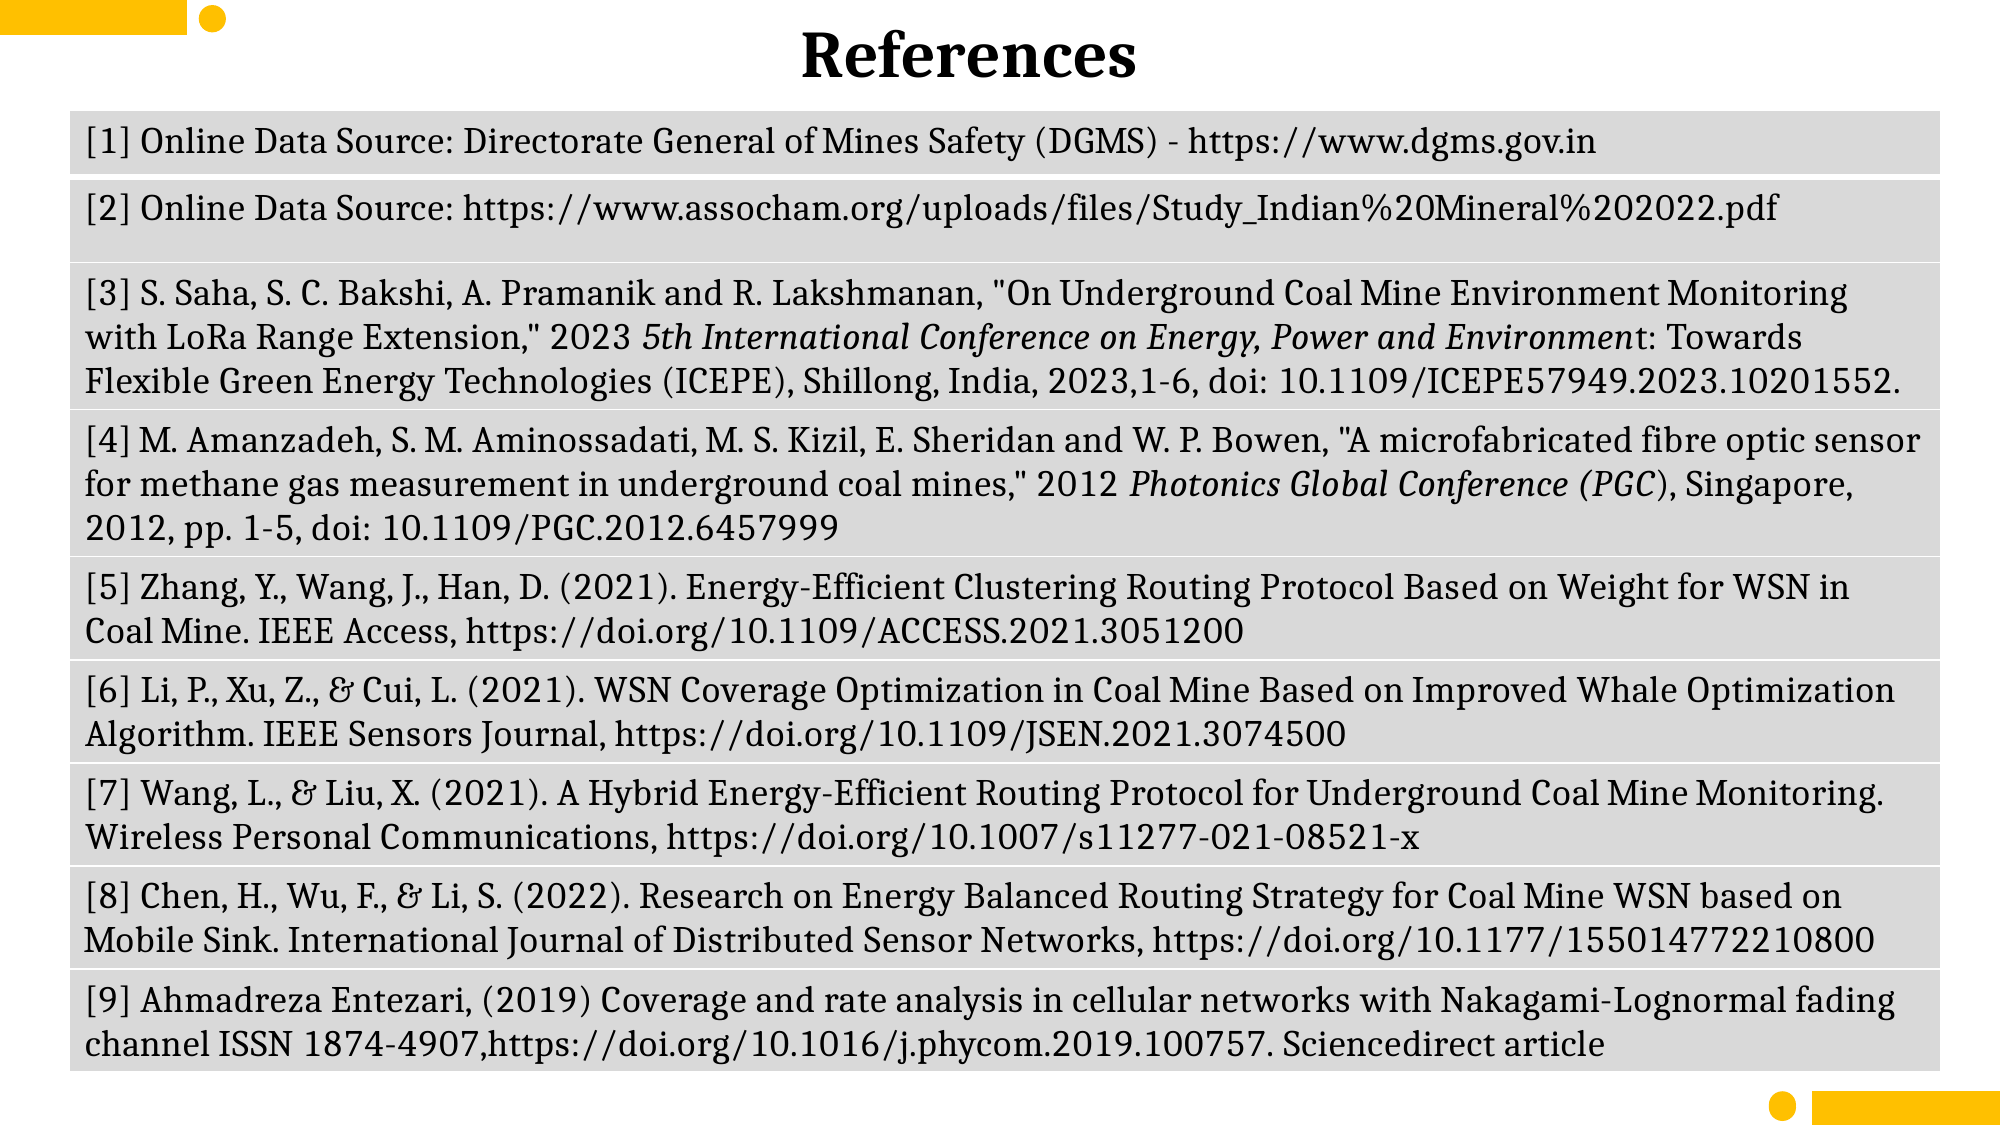

References

| [1] Online Data Source: Directorate General of Mines Safety (DGMS) - https://www.dgms.gov.in |
| --- |
| [2] Online Data Source: https://www.assocham.org/uploads/files/Study\_Indian%20Mineral%202022.pdf |
| [3] S. Saha, S. C. Bakshi, A. Pramanik and R. Lakshmanan, "On Underground Coal Mine Environment Monitoring with LoRa Range Extension," 2023 5th International Conference on Energy, Power and Environment: Towards Flexible Green Energy Technologies (ICEPE), Shillong, India, 2023,1-6, doi: 10.1109/ICEPE57949.2023.10201552. |
| [4] M. Amanzadeh, S. M. Aminossadati, M. S. Kizil, E. Sheridan and W. P. Bowen, "A microfabricated fibre optic sensor for methane gas measurement in underground coal mines," 2012 Photonics Global Conference (PGC), Singapore, 2012, pp. 1-5, doi: 10.1109/PGC.2012.6457999 |
| [5] Zhang, Y., Wang, J., Han, D. (2021). Energy-Efficient Clustering Routing Protocol Based on Weight for WSN in Coal Mine. IEEE Access, https://doi.org/10.1109/ACCESS.2021.3051200 |
| [6] Li, P., Xu, Z., & Cui, L. (2021). WSN Coverage Optimization in Coal Mine Based on Improved Whale Optimization Algorithm. IEEE Sensors Journal, https://doi.org/10.1109/JSEN.2021.3074500 |
| [7] Wang, L., & Liu, X. (2021). A Hybrid Energy-Efficient Routing Protocol for Underground Coal Mine Monitoring. Wireless Personal Communications, https://doi.org/10.1007/s11277-021-08521-x |
| [8] Chen, H., Wu, F., & Li, S. (2022). Research on Energy Balanced Routing Strategy for Coal Mine WSN based on Mobile Sink. International Journal of Distributed Sensor Networks, https://doi.org/10.1177/155014772210800 |
| [9] Ahmadreza Entezari, (2019) Coverage and rate analysis in cellular networks with Nakagami-Lognormal fading channel ISSN 1874-4907,https://doi.org/10.1016/j.phycom.2019.100757. Sciencedirect article |